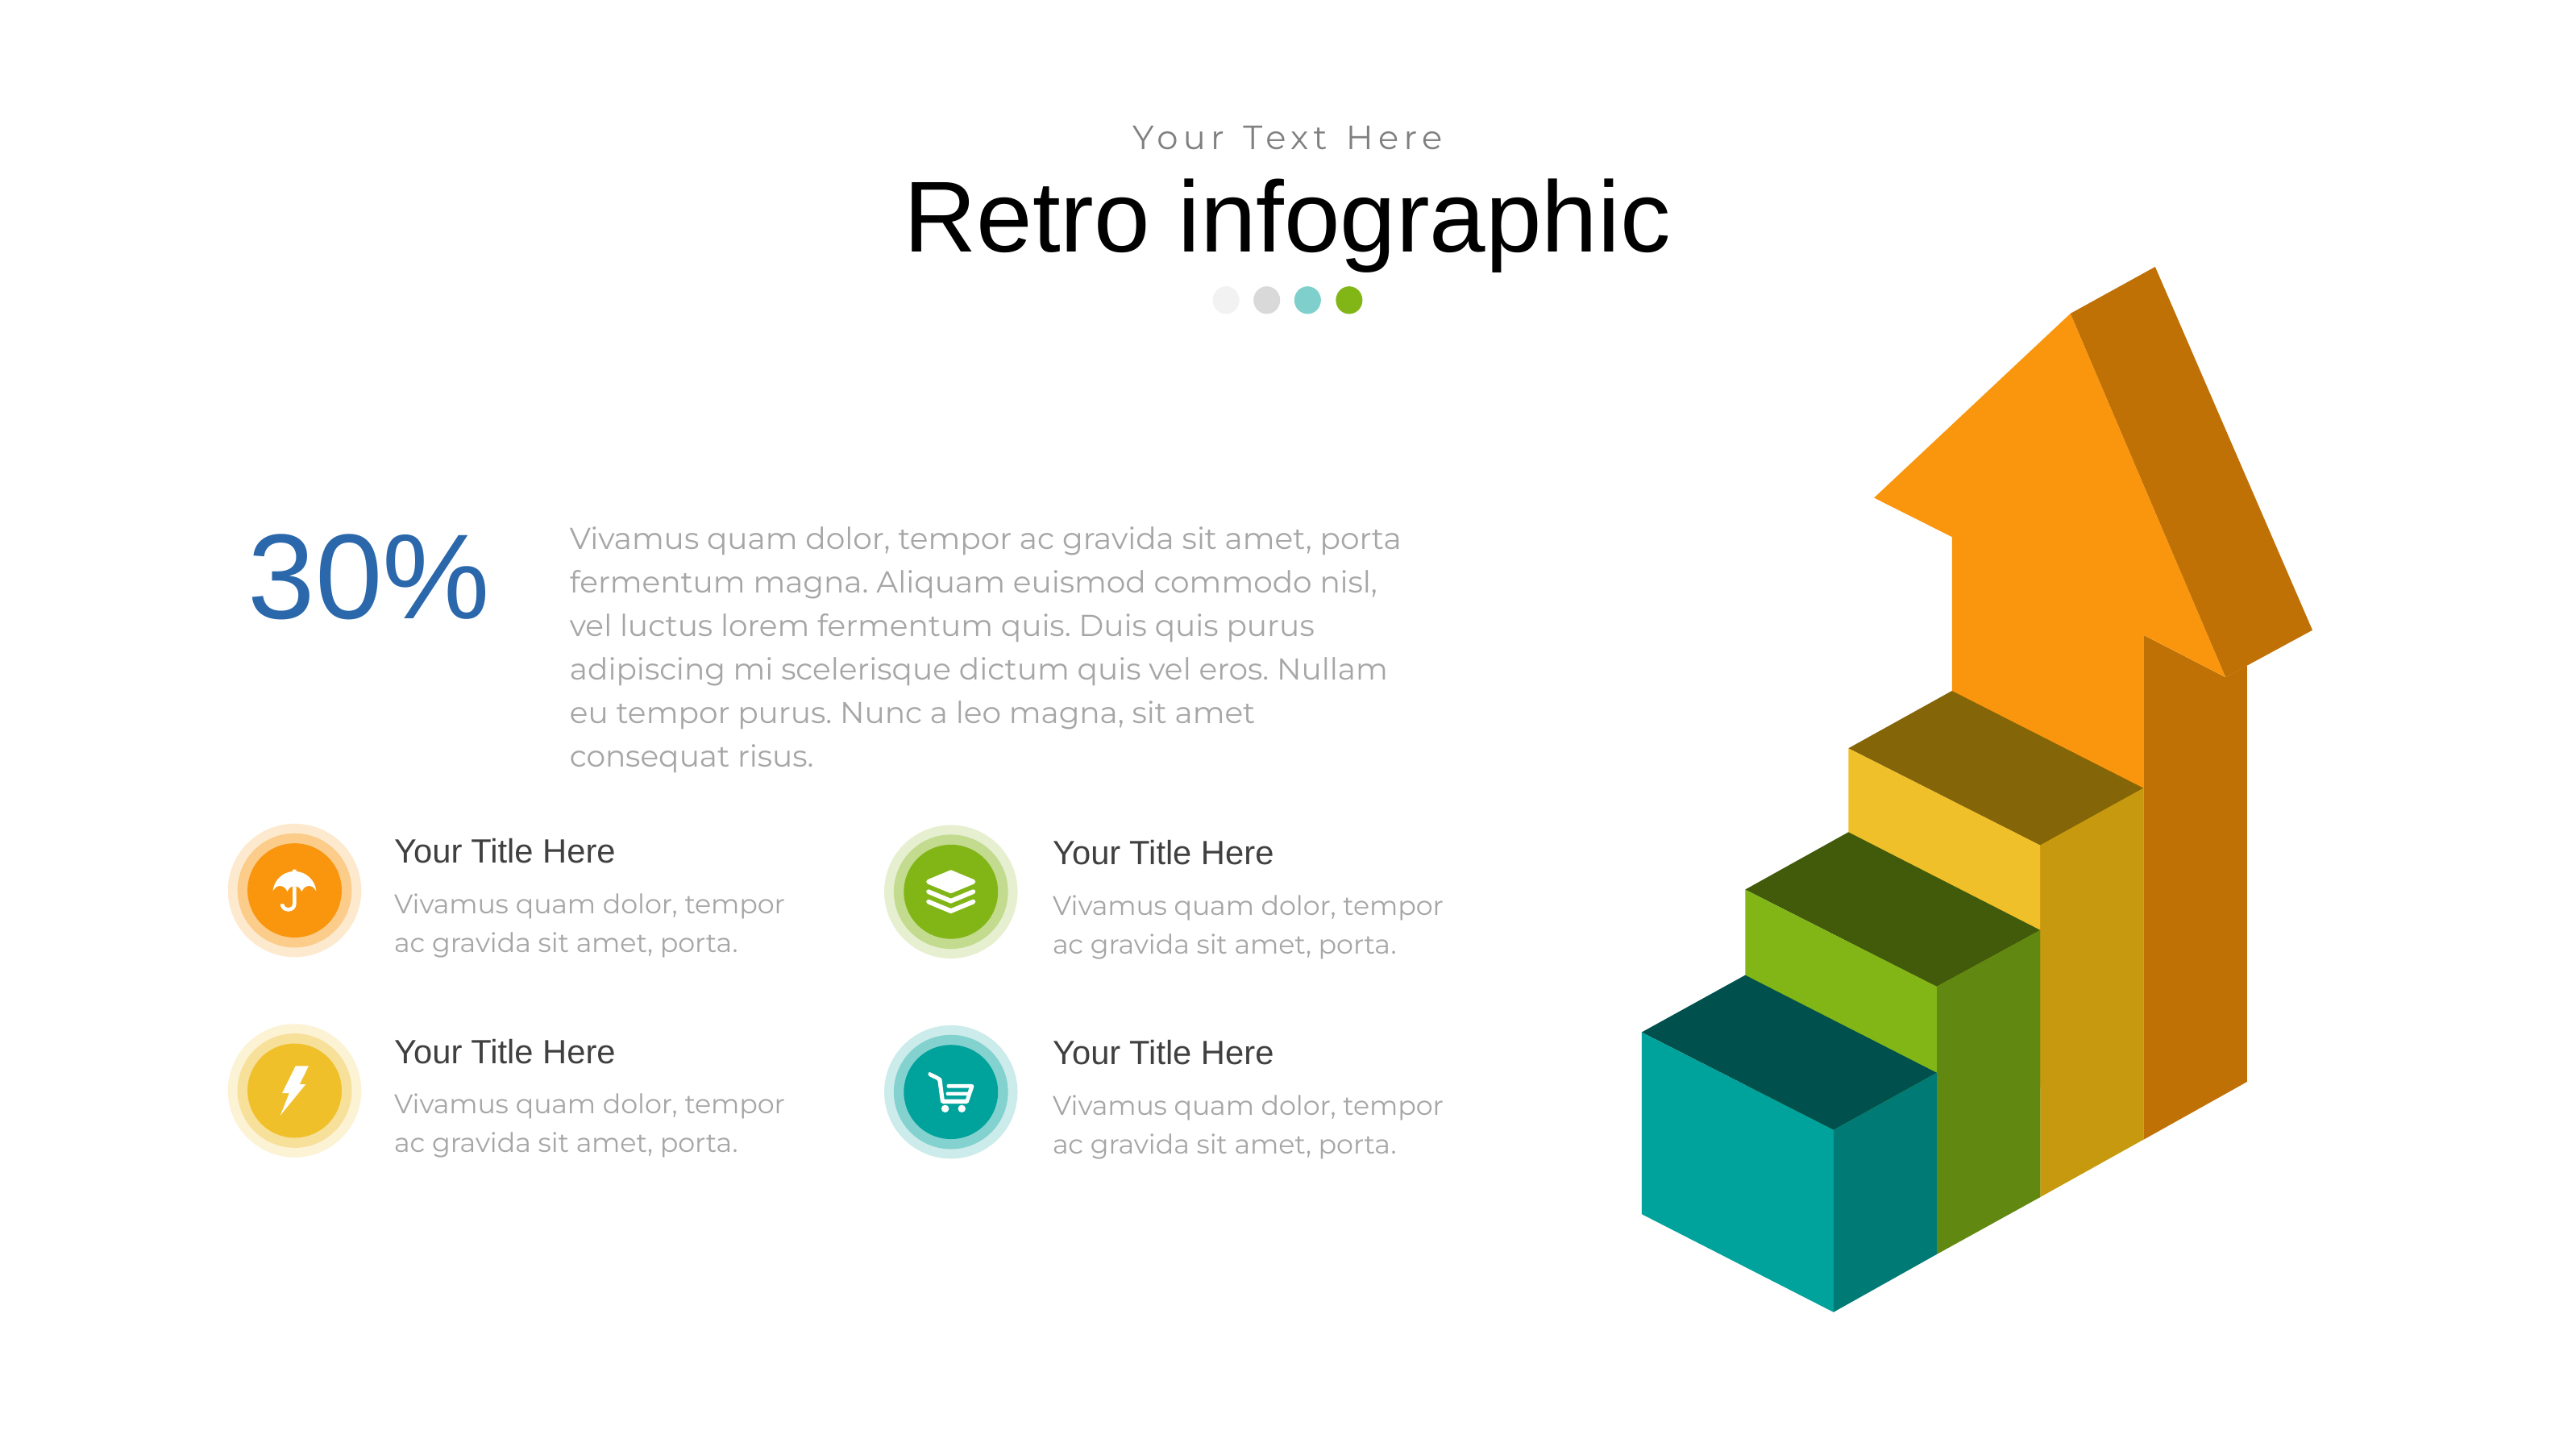

Your Text Here

Retro infographic

30%
Vivamus quam dolor, tempor ac gravida sit amet, porta fermentum magna. Aliquam euismod commodo nisl, vel luctus lorem fermentum quis. Duis quis purus adipiscing mi scelerisque dictum quis vel eros. Nullam eu tempor purus. Nunc a leo magna, sit amet consequat risus.

Your Title Here
Vivamus quam dolor, tempor ac gravida sit amet, porta.
Your Title Here
Vivamus quam dolor, tempor ac gravida sit amet, porta.

Your Title Here
Vivamus quam dolor, tempor ac gravida sit amet, porta.
Your Title Here
Vivamus quam dolor, tempor ac gravida sit amet, porta.